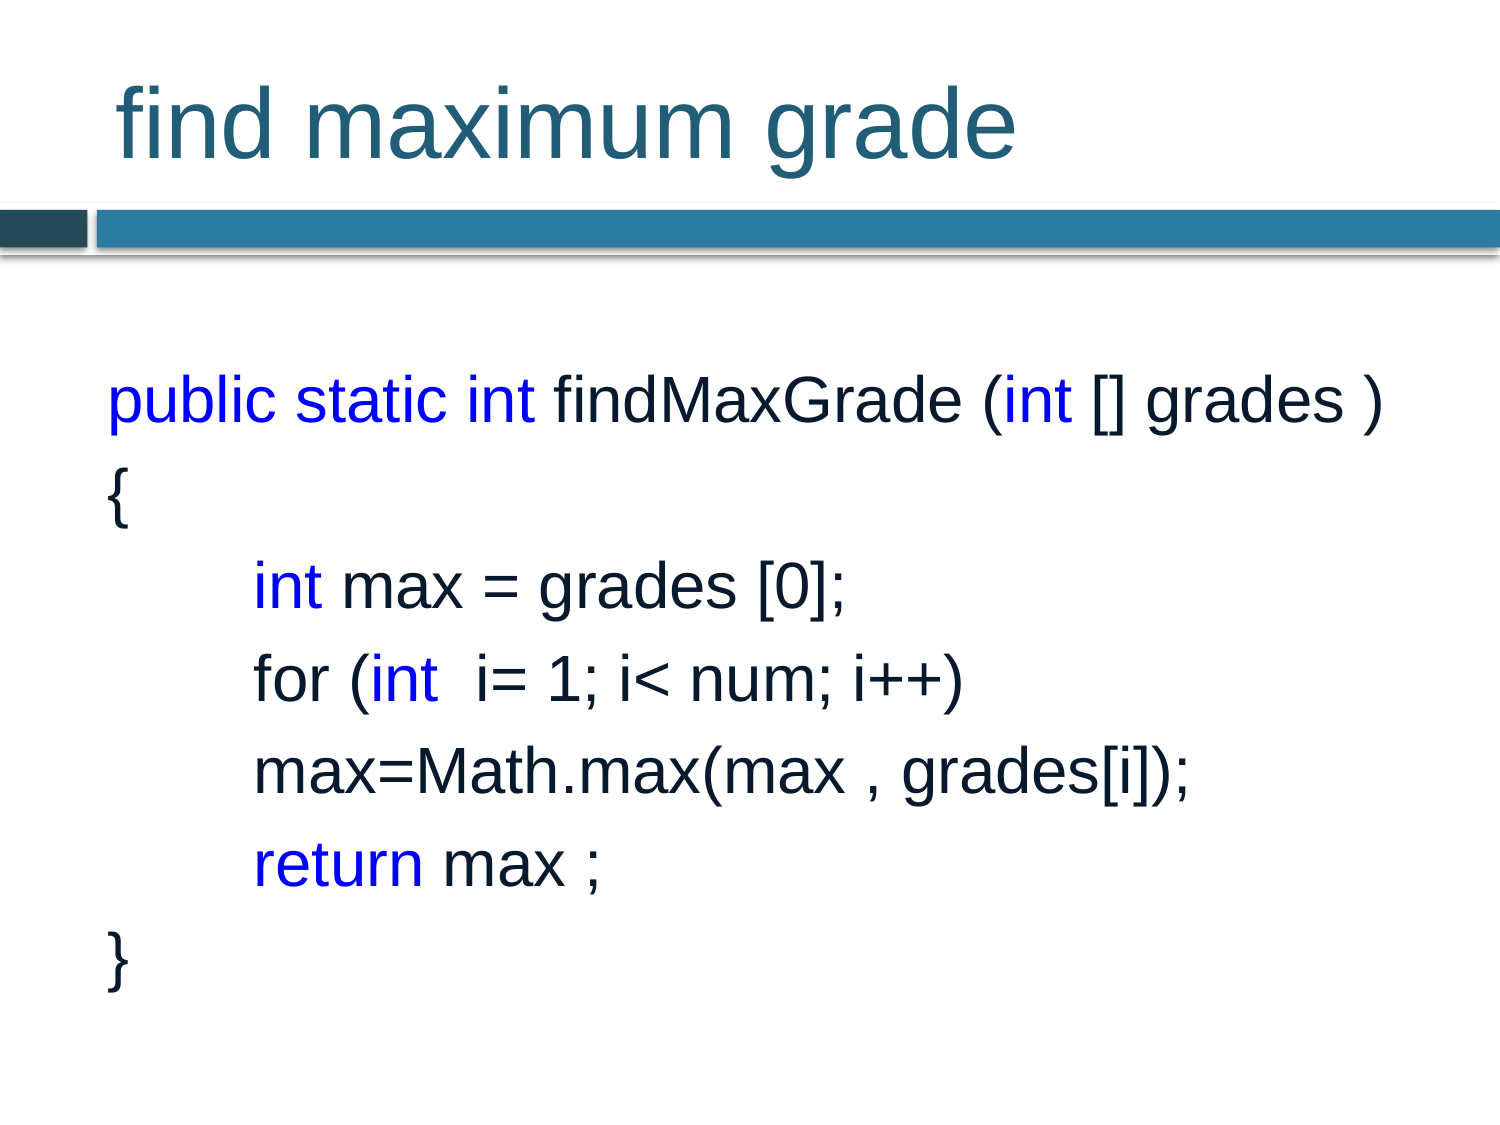

# find maximum grade
public static int findMaxGrade (int [] grades )
{
	int max = grades [0];
	for (int  i= 1; i< num; i++)
    		max=Math.max(max , grades[i]);
	return max ;
}